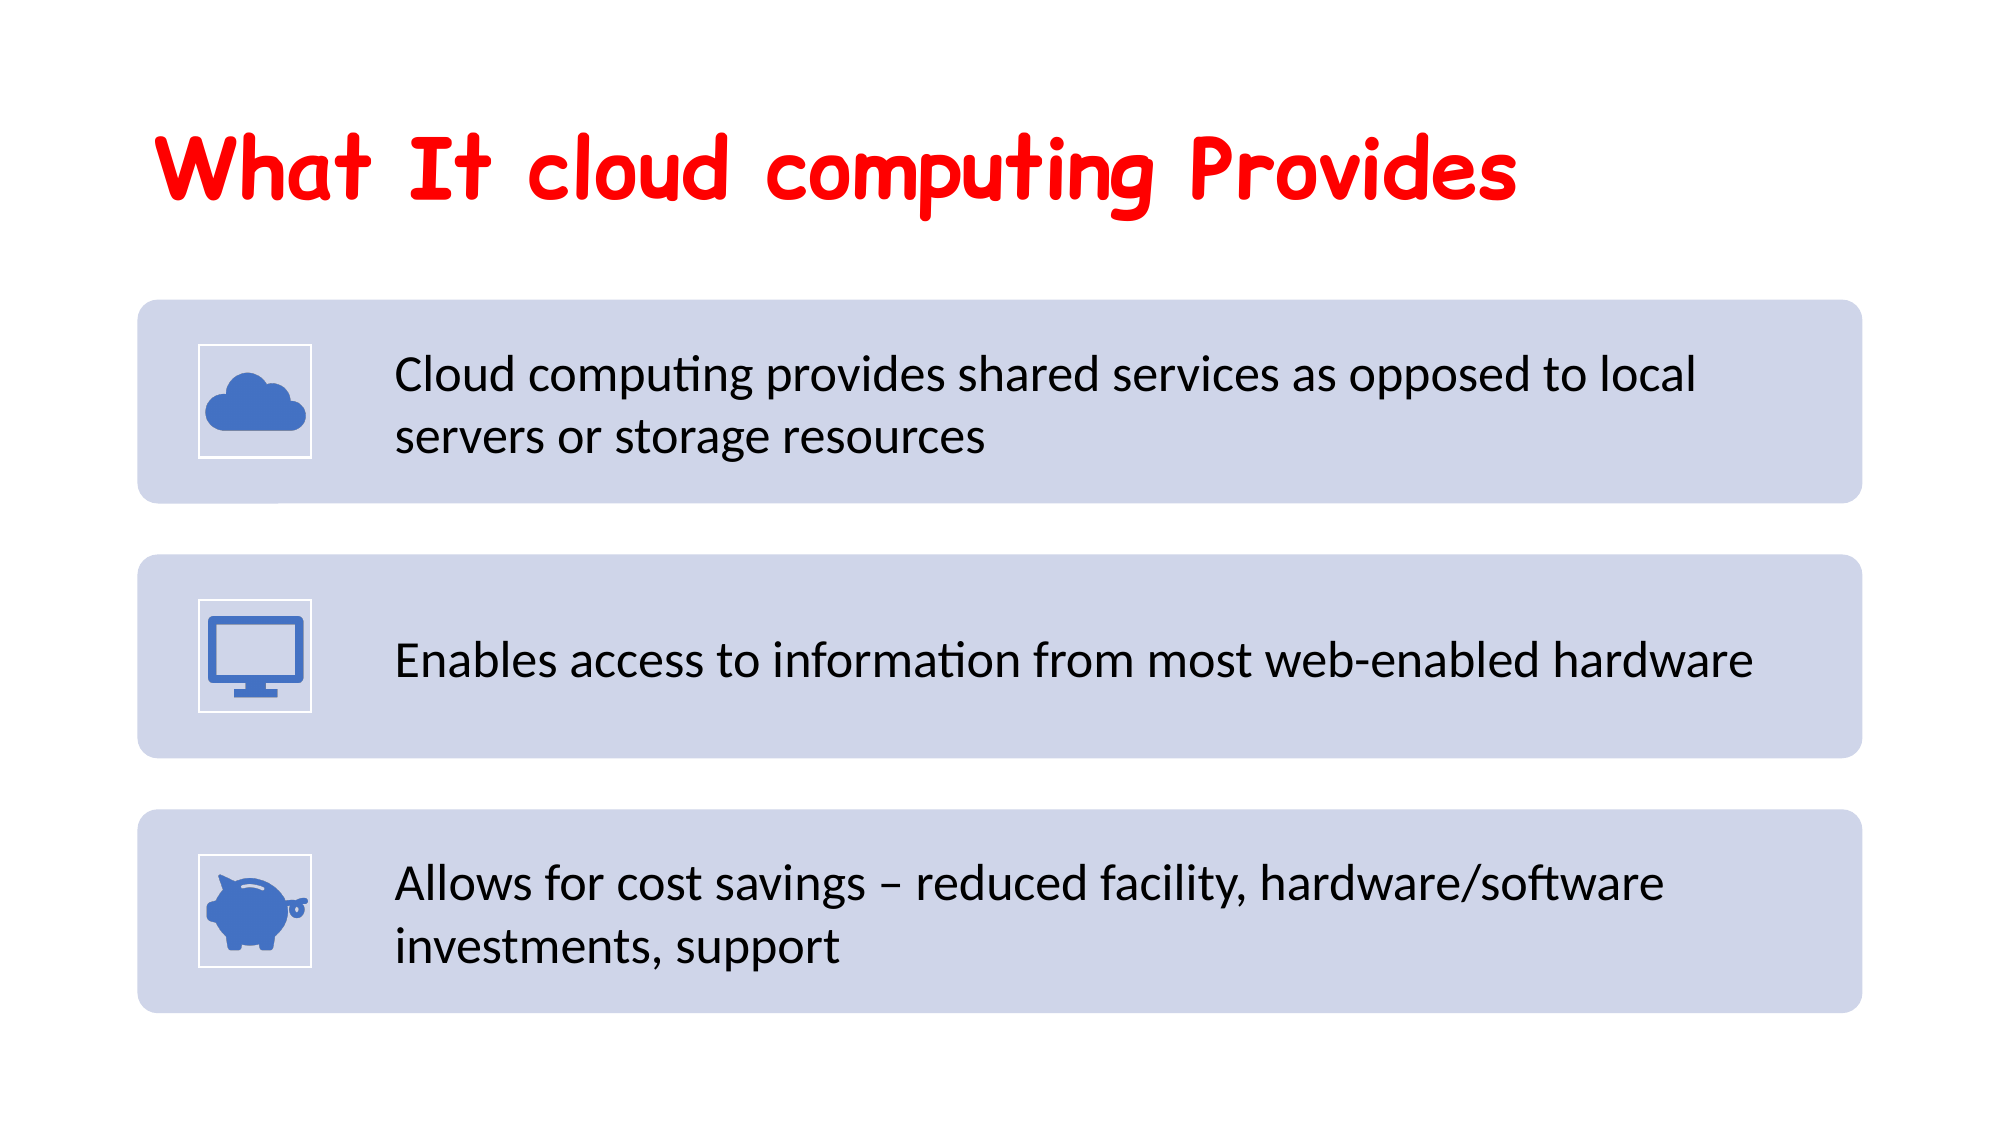

# What It cloud computing Provides
Cloud computing provides shared services as opposed to local servers or storage resources
Enables access to information from most web-enabled hardware
Allows for cost savings – reduced facility, hardware/software investments, support